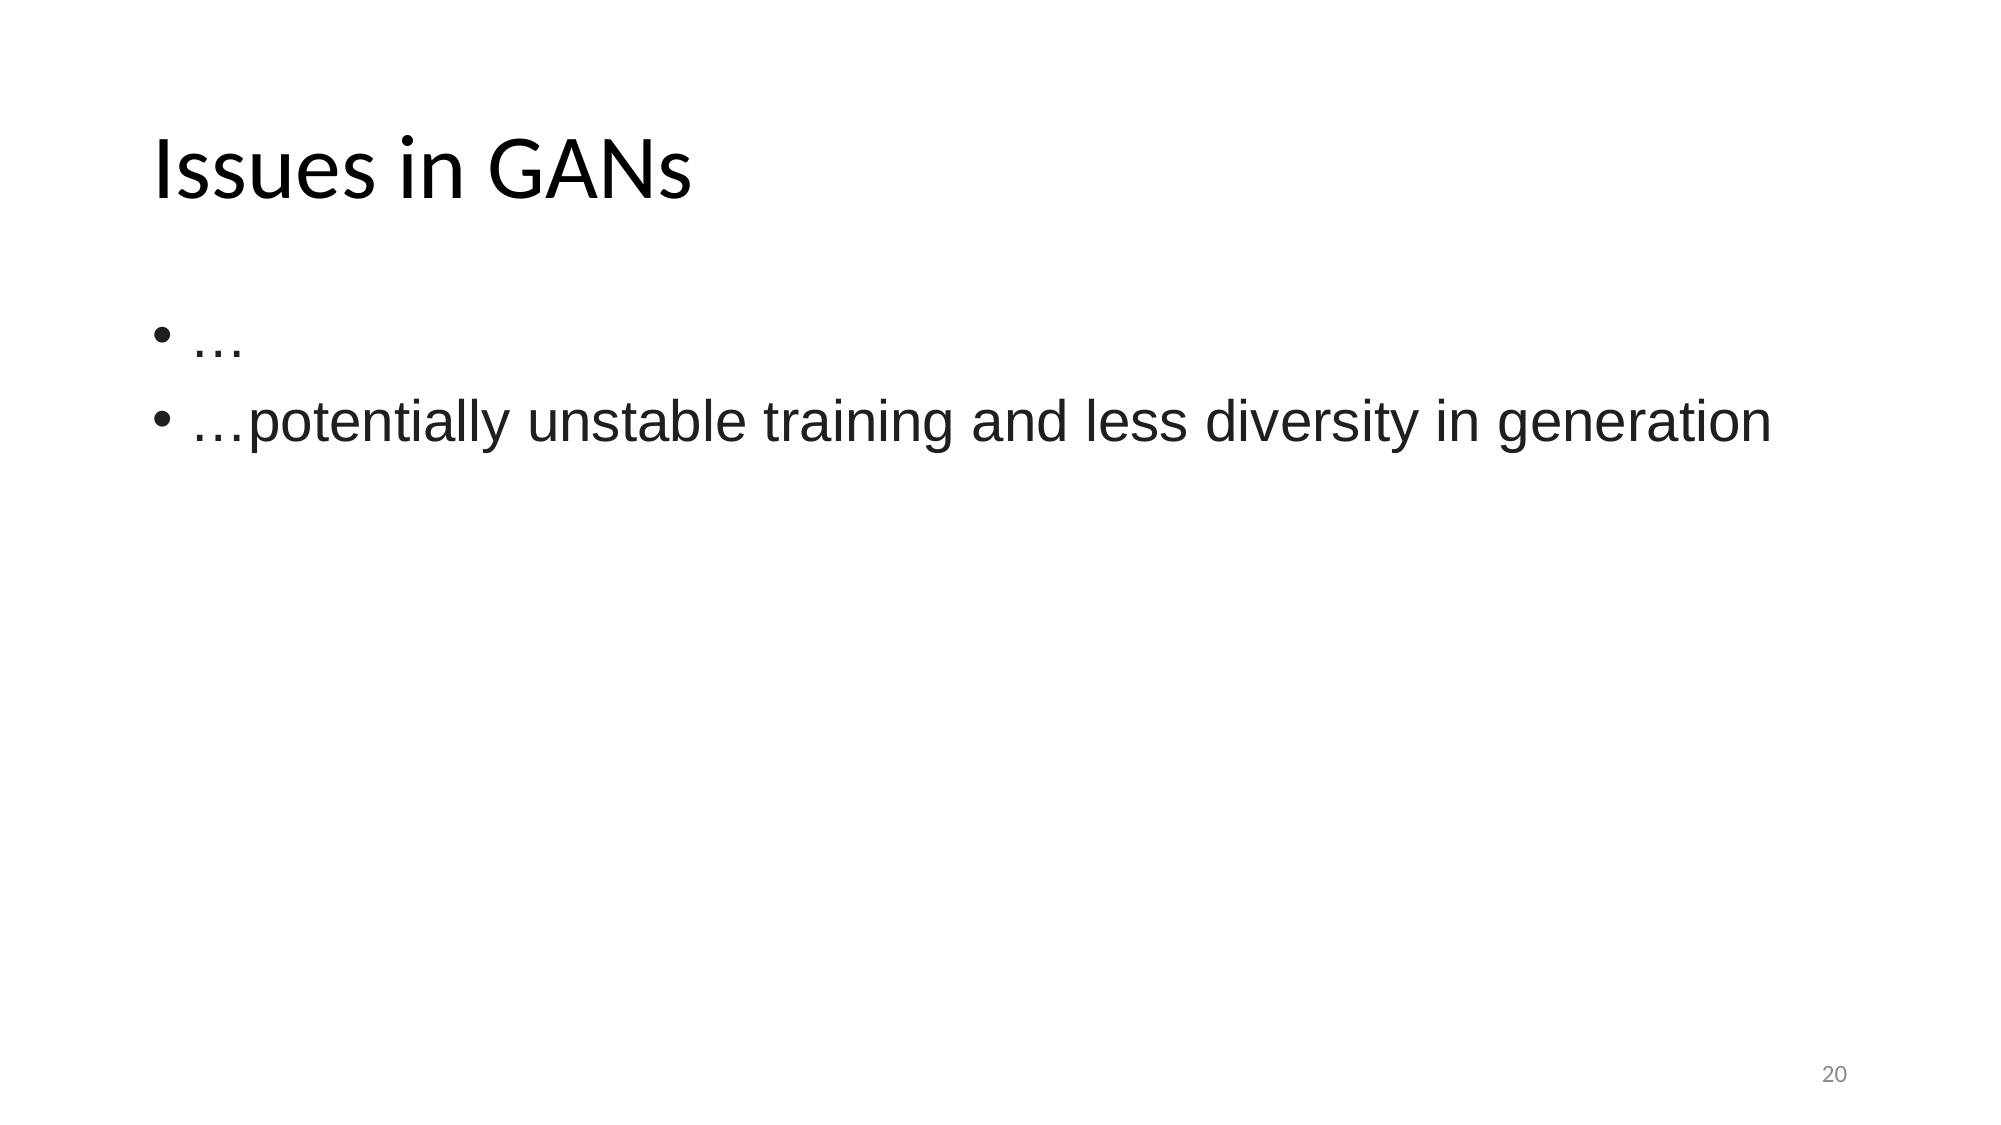

# Issues in GANs
…
…potentially unstable training and less diversity in generation
20